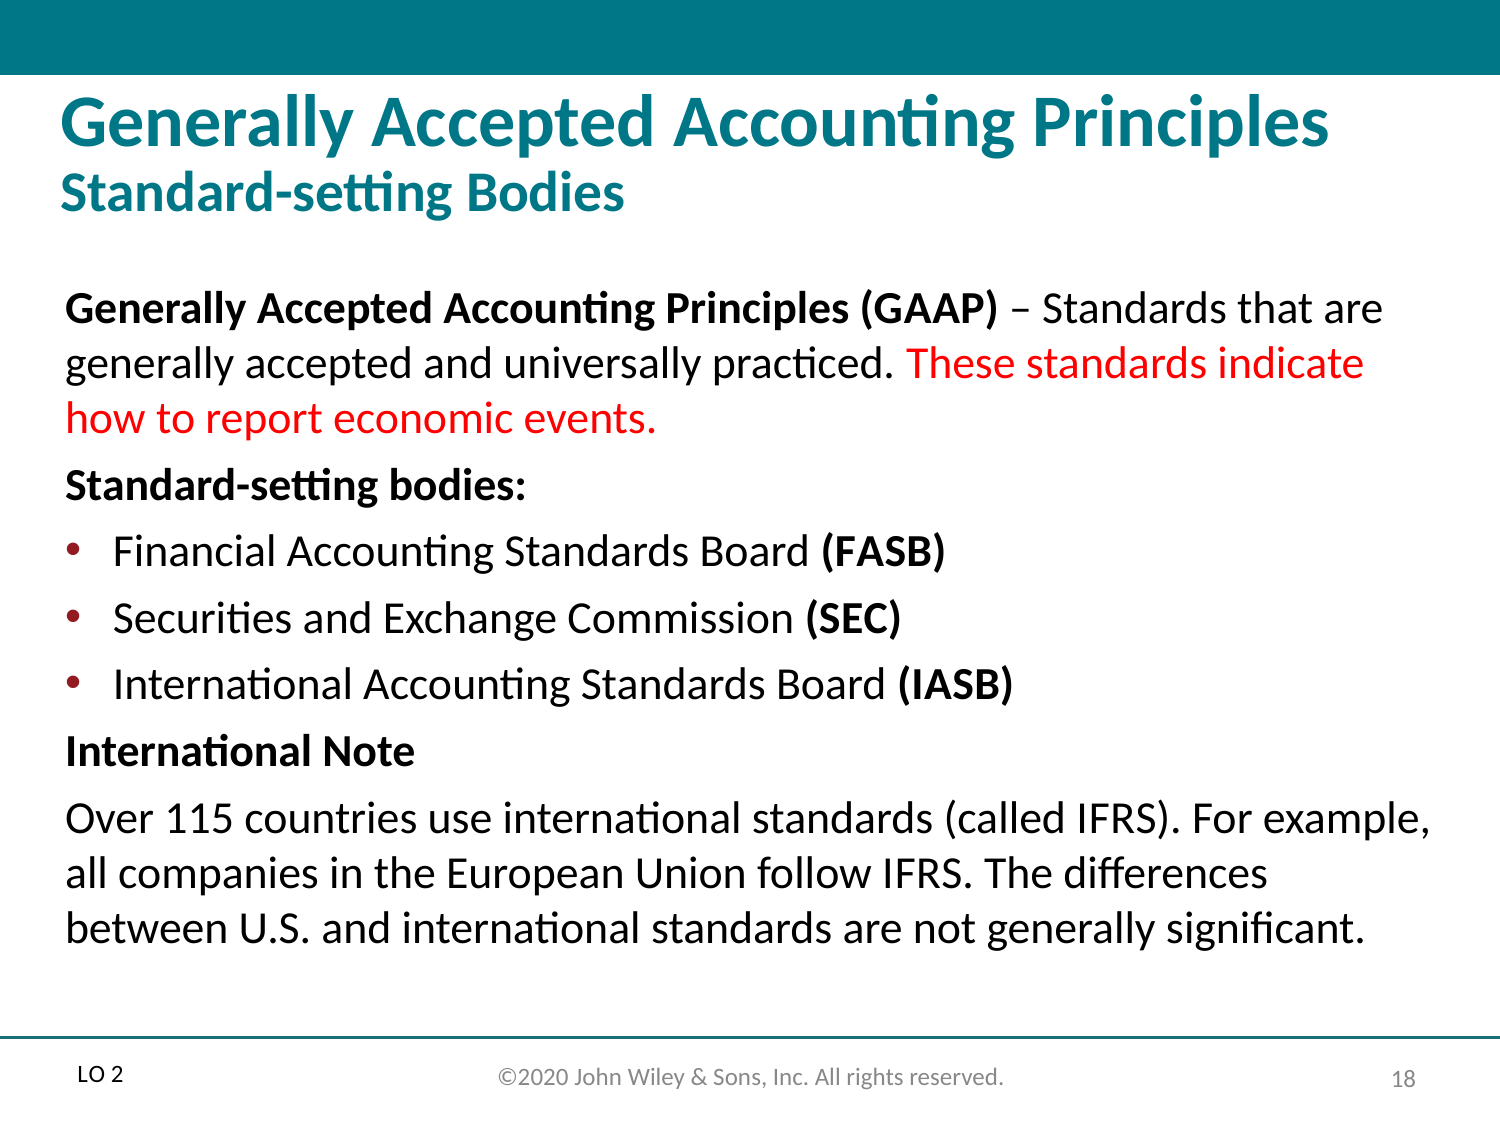

# Generally Accepted Accounting Principles Standard-setting Bodies
Generally Accepted Accounting Principles (G A A P) – Standards that are generally accepted and universally practiced. These standards indicate how to report economic events.
Standard-setting bodies:
Financial Accounting Standards Board (F A S B)
Securities and Exchange Commission (S E C)
International Accounting Standards Board (I A S B)
International Note
Over 115 countries use international standards (called I F R S). For example, all companies in the European Union follow I F R S. The differences between U.S. and international standards are not generally significant.
L O 2